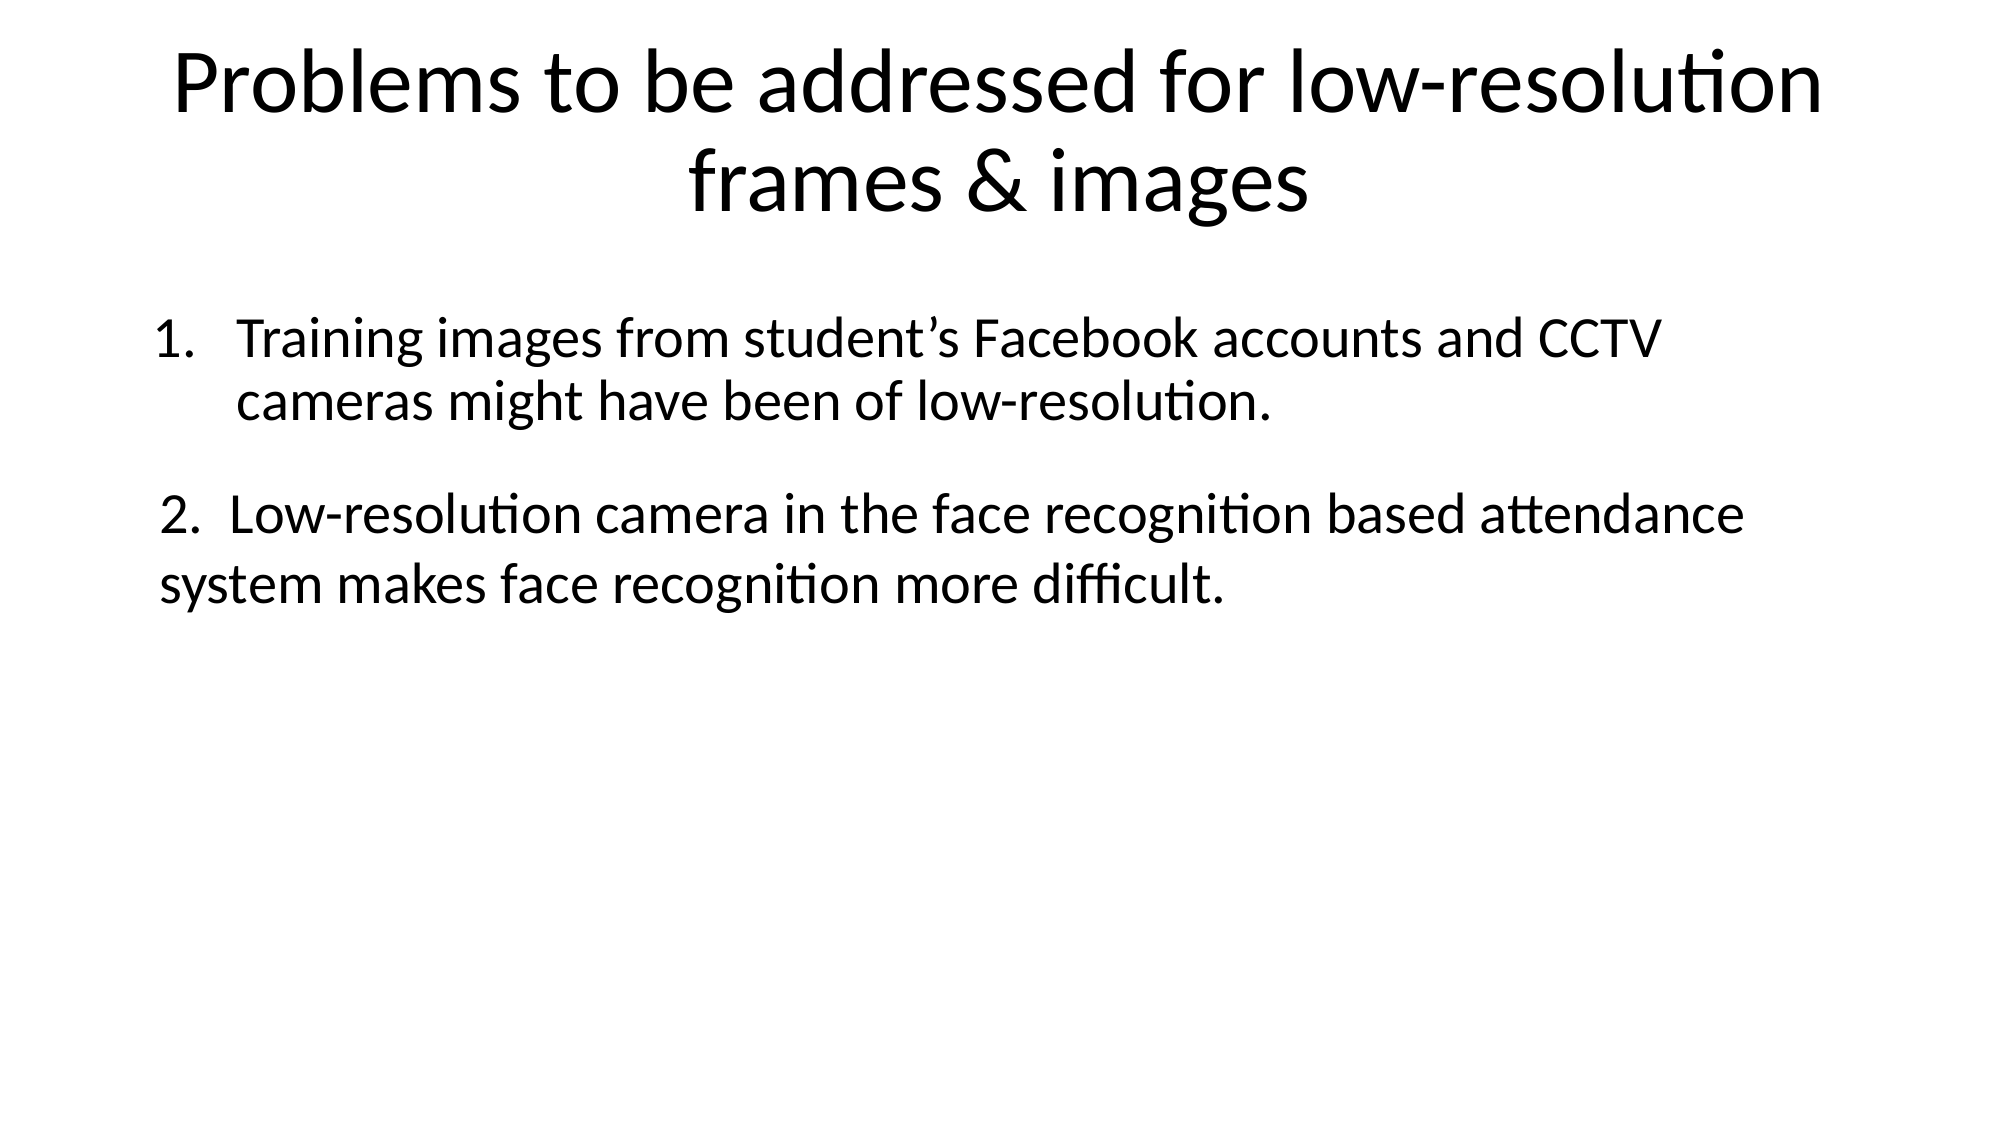

# Problems to be addressed for low-resolution frames & images
Training images from student’s Facebook accounts and CCTV cameras might have been of low-resolution.

2.  Low-resolution camera in the face recognition based attendance system makes face recognition more difficult.